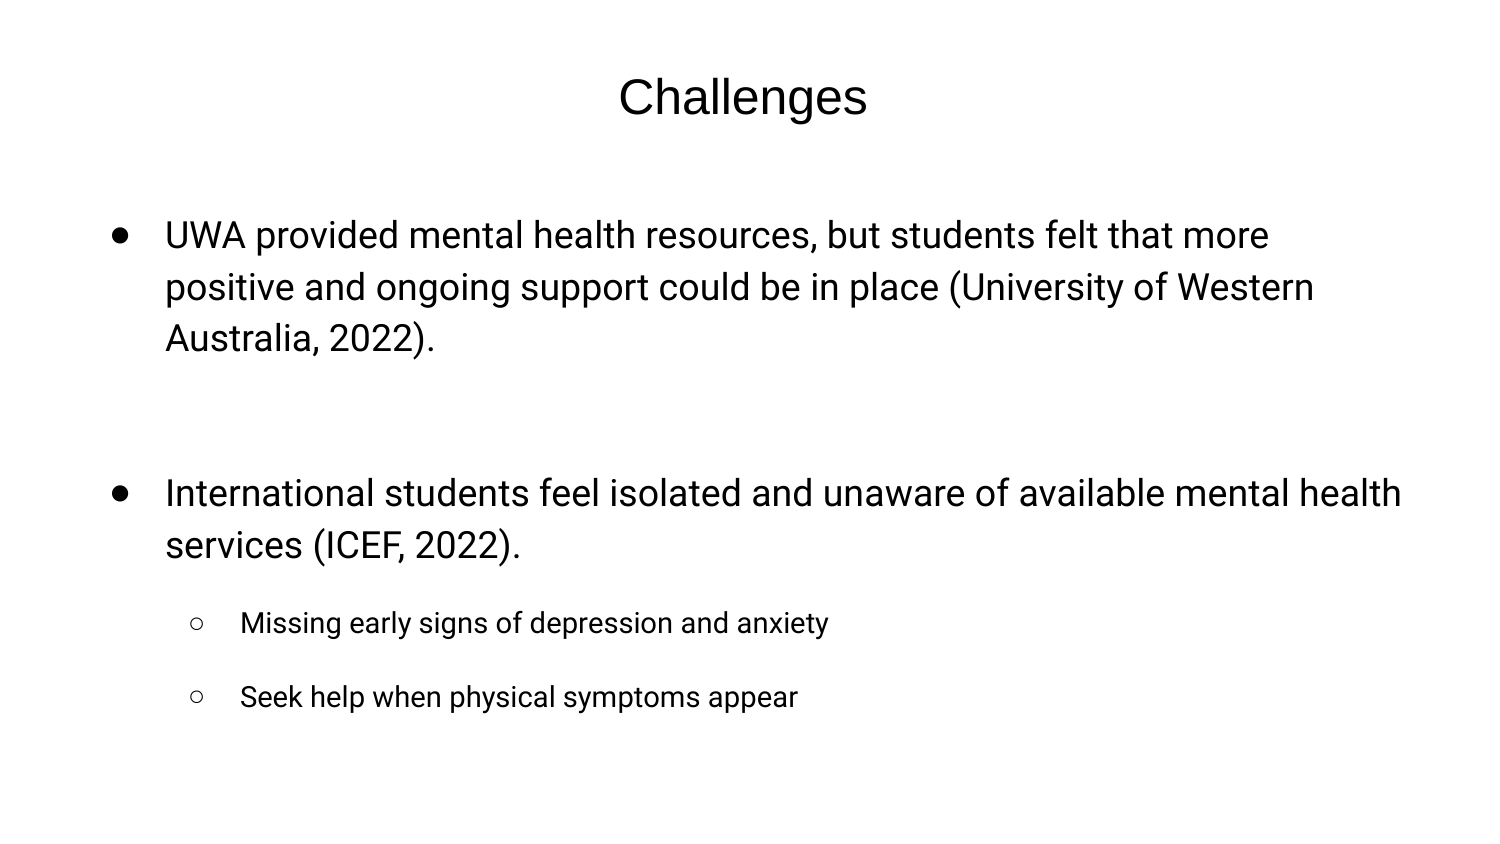

# Challenges
UWA provided mental health resources, but students felt that more positive and ongoing support could be in place (University of Western Australia, 2022).

International students feel isolated and unaware of available mental health services (ICEF, 2022).
Missing early signs of depression and anxiety
Seek help when physical symptoms appear